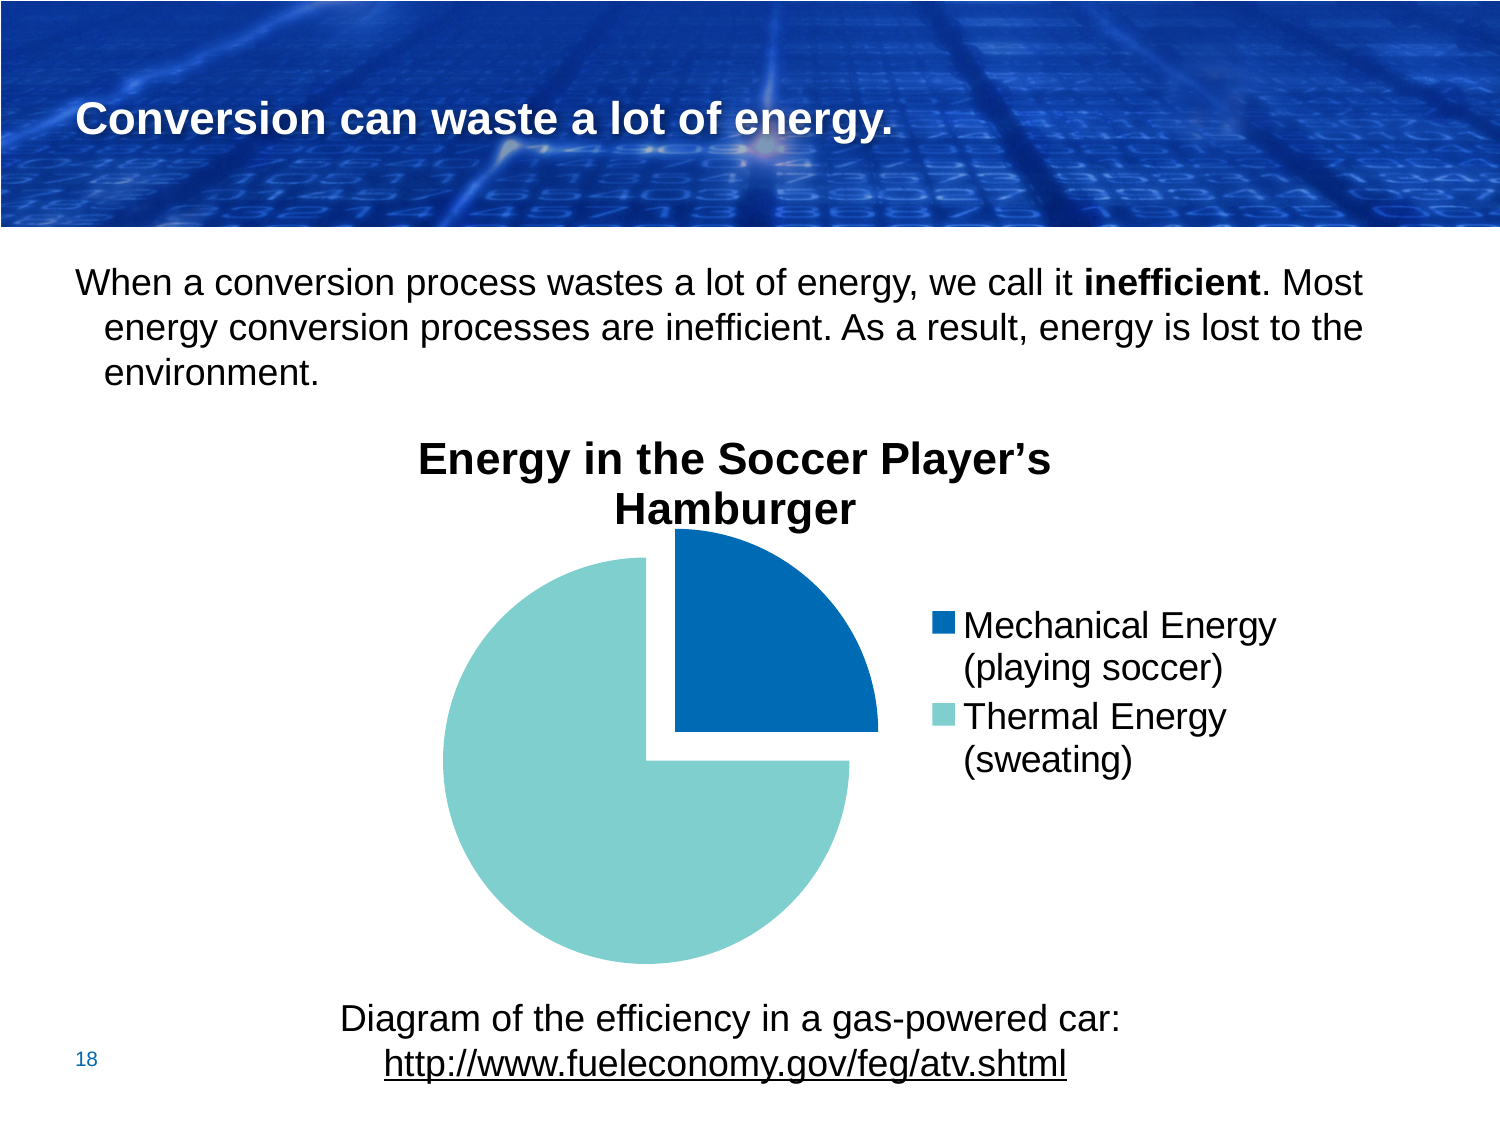

# Conversion can waste a lot of energy.
When a conversion process wastes a lot of energy, we call it inefficient. Most energy conversion processes are inefficient. As a result, energy is lost to the environment.

### Chart: Energy in the Soccer Player’s Hamburger

| Category | Energy in the Burger |
|---|---|
| Mechanical Energy (playing soccer) | 25.0 |
| Thermal Energy (sweating) | 75.0 |
Diagram of the efficiency in a gas-powered car:
http://www.fueleconomy.gov/feg/atv.shtml
18